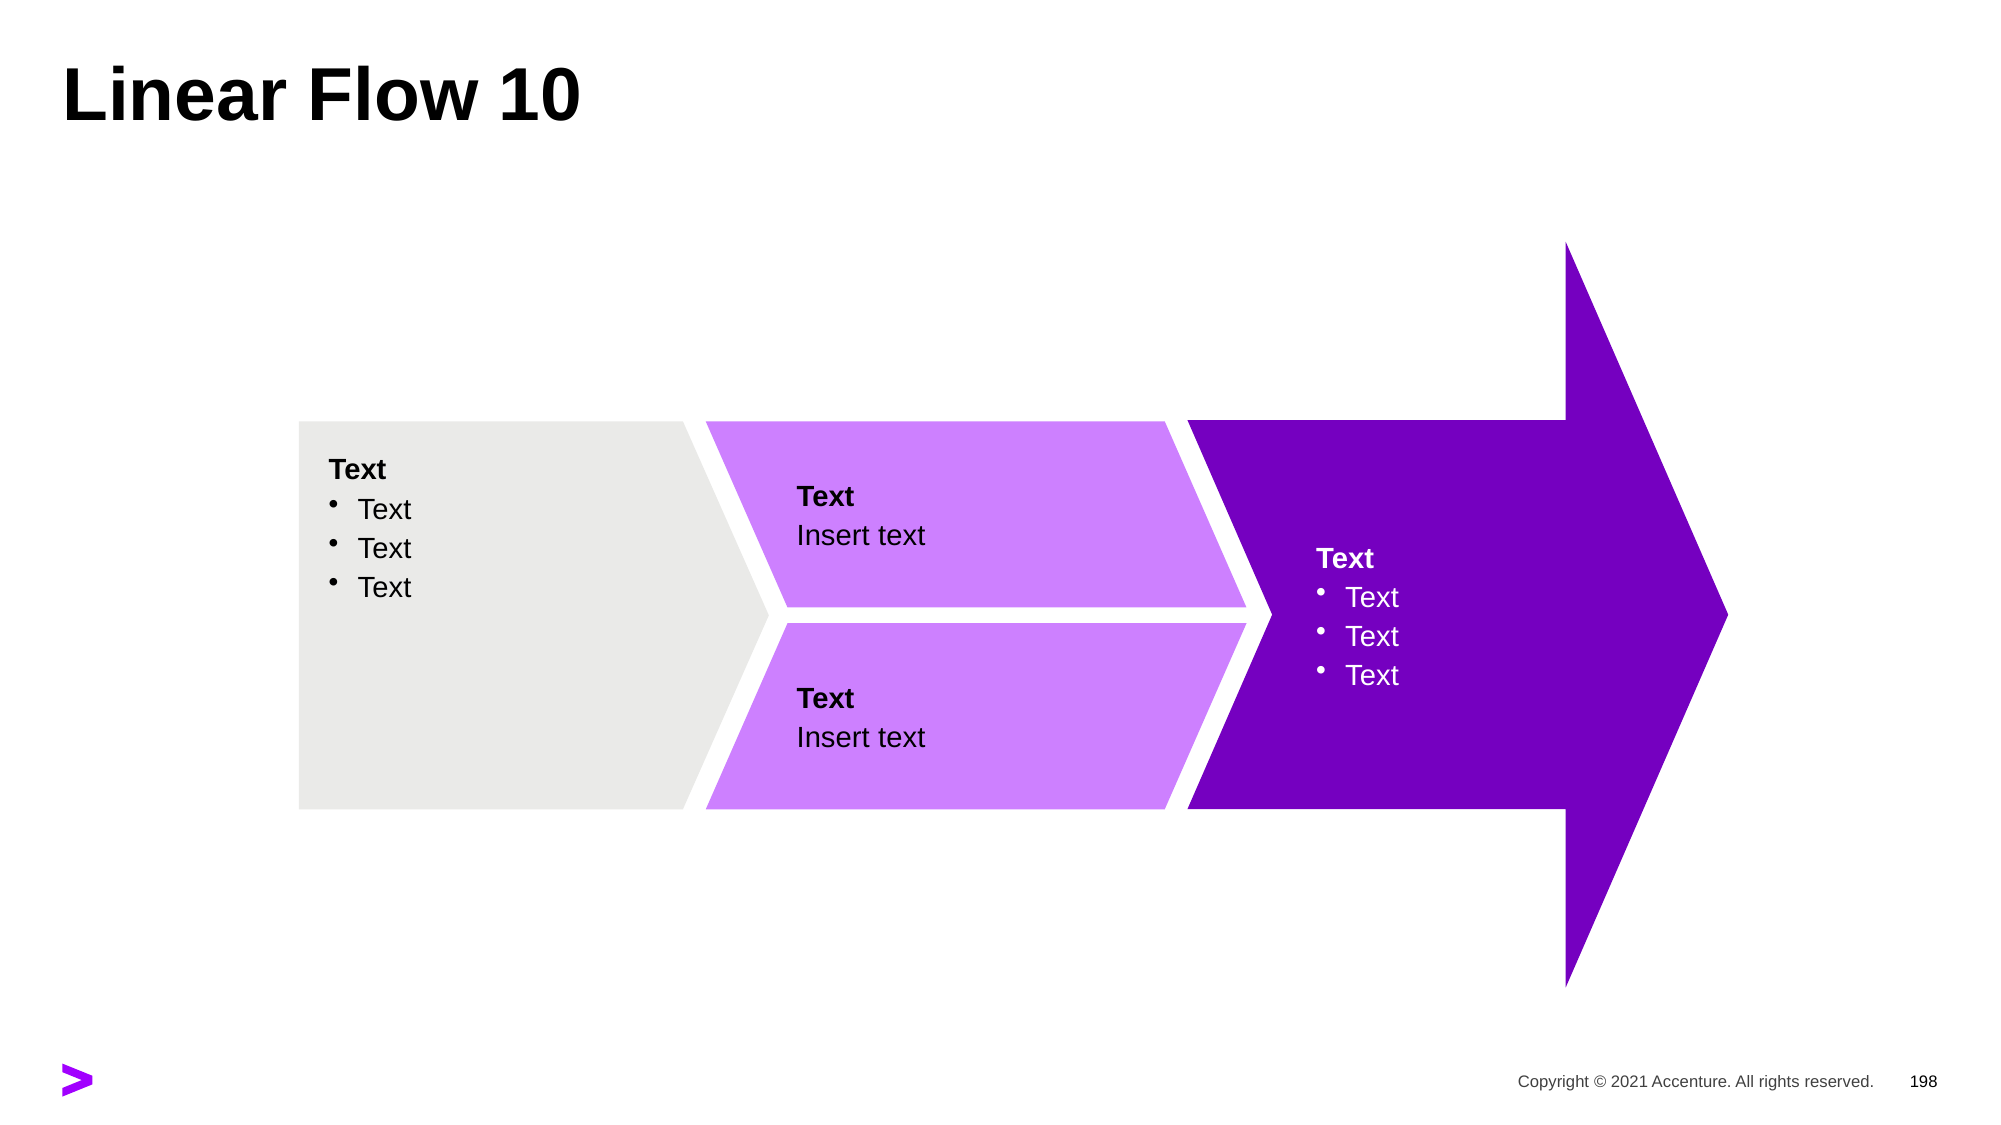

# Linear Flow 10

Text
Text
Text
Text
Text
Text
Text
Text
Text
Insert text
Text
Insert text
Copyright © 2021 Accenture. All rights reserved.
198